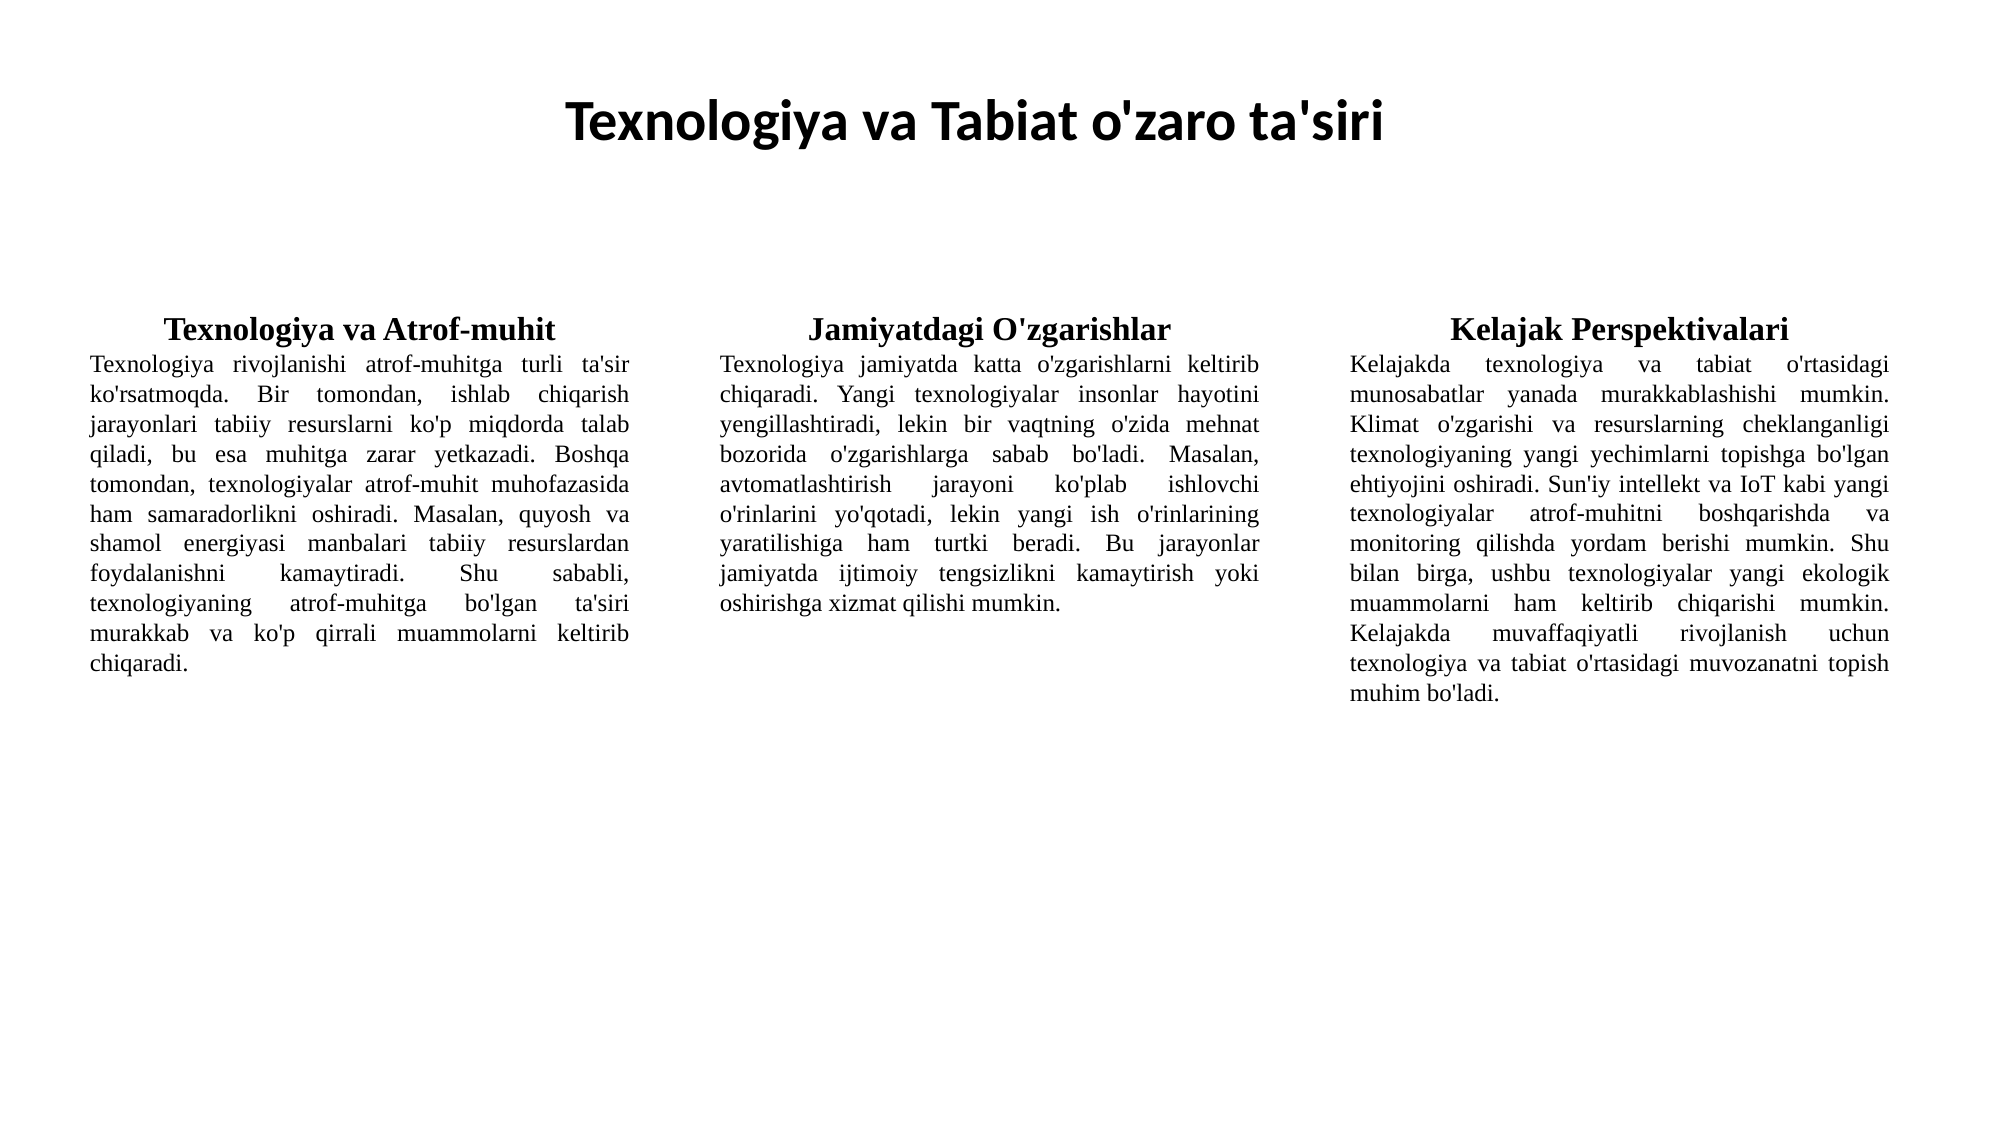

Texnologiya va Tabiat o'zaro ta'siri
Texnologiya va Atrof-muhit
Texnologiya rivojlanishi atrof-muhitga turli ta'sir ko'rsatmoqda. Bir tomondan, ishlab chiqarish jarayonlari tabiiy resurslarni ko'p miqdorda talab qiladi, bu esa muhitga zarar yetkazadi. Boshqa tomondan, texnologiyalar atrof-muhit muhofazasida ham samaradorlikni oshiradi. Masalan, quyosh va shamol energiyasi manbalari tabiiy resurslardan foydalanishni kamaytiradi. Shu sababli, texnologiyaning atrof-muhitga bo'lgan ta'siri murakkab va ko'p qirrali muammolarni keltirib chiqaradi.
Jamiyatdagi O'zgarishlar
Texnologiya jamiyatda katta o'zgarishlarni keltirib chiqaradi. Yangi texnologiyalar insonlar hayotini yengillashtiradi, lekin bir vaqtning o'zida mehnat bozorida o'zgarishlarga sabab bo'ladi. Masalan, avtomatlashtirish jarayoni ko'plab ishlovchi o'rinlarini yo'qotadi, lekin yangi ish o'rinlarining yaratilishiga ham turtki beradi. Bu jarayonlar jamiyatda ijtimoiy tengsizlikni kamaytirish yoki oshirishga xizmat qilishi mumkin.
Kelajak Perspektivalari
Kelajakda texnologiya va tabiat o'rtasidagi munosabatlar yanada murakkablashishi mumkin. Klimat o'zgarishi va resurslarning cheklanganligi texnologiyaning yangi yechimlarni topishga bo'lgan ehtiyojini oshiradi. Sun'iy intellekt va IoT kabi yangi texnologiyalar atrof-muhitni boshqarishda va monitoring qilishda yordam berishi mumkin. Shu bilan birga, ushbu texnologiyalar yangi ekologik muammolarni ham keltirib chiqarishi mumkin. Kelajakda muvaffaqiyatli rivojlanish uchun texnologiya va tabiat o'rtasidagi muvozanatni topish muhim bo'ladi.